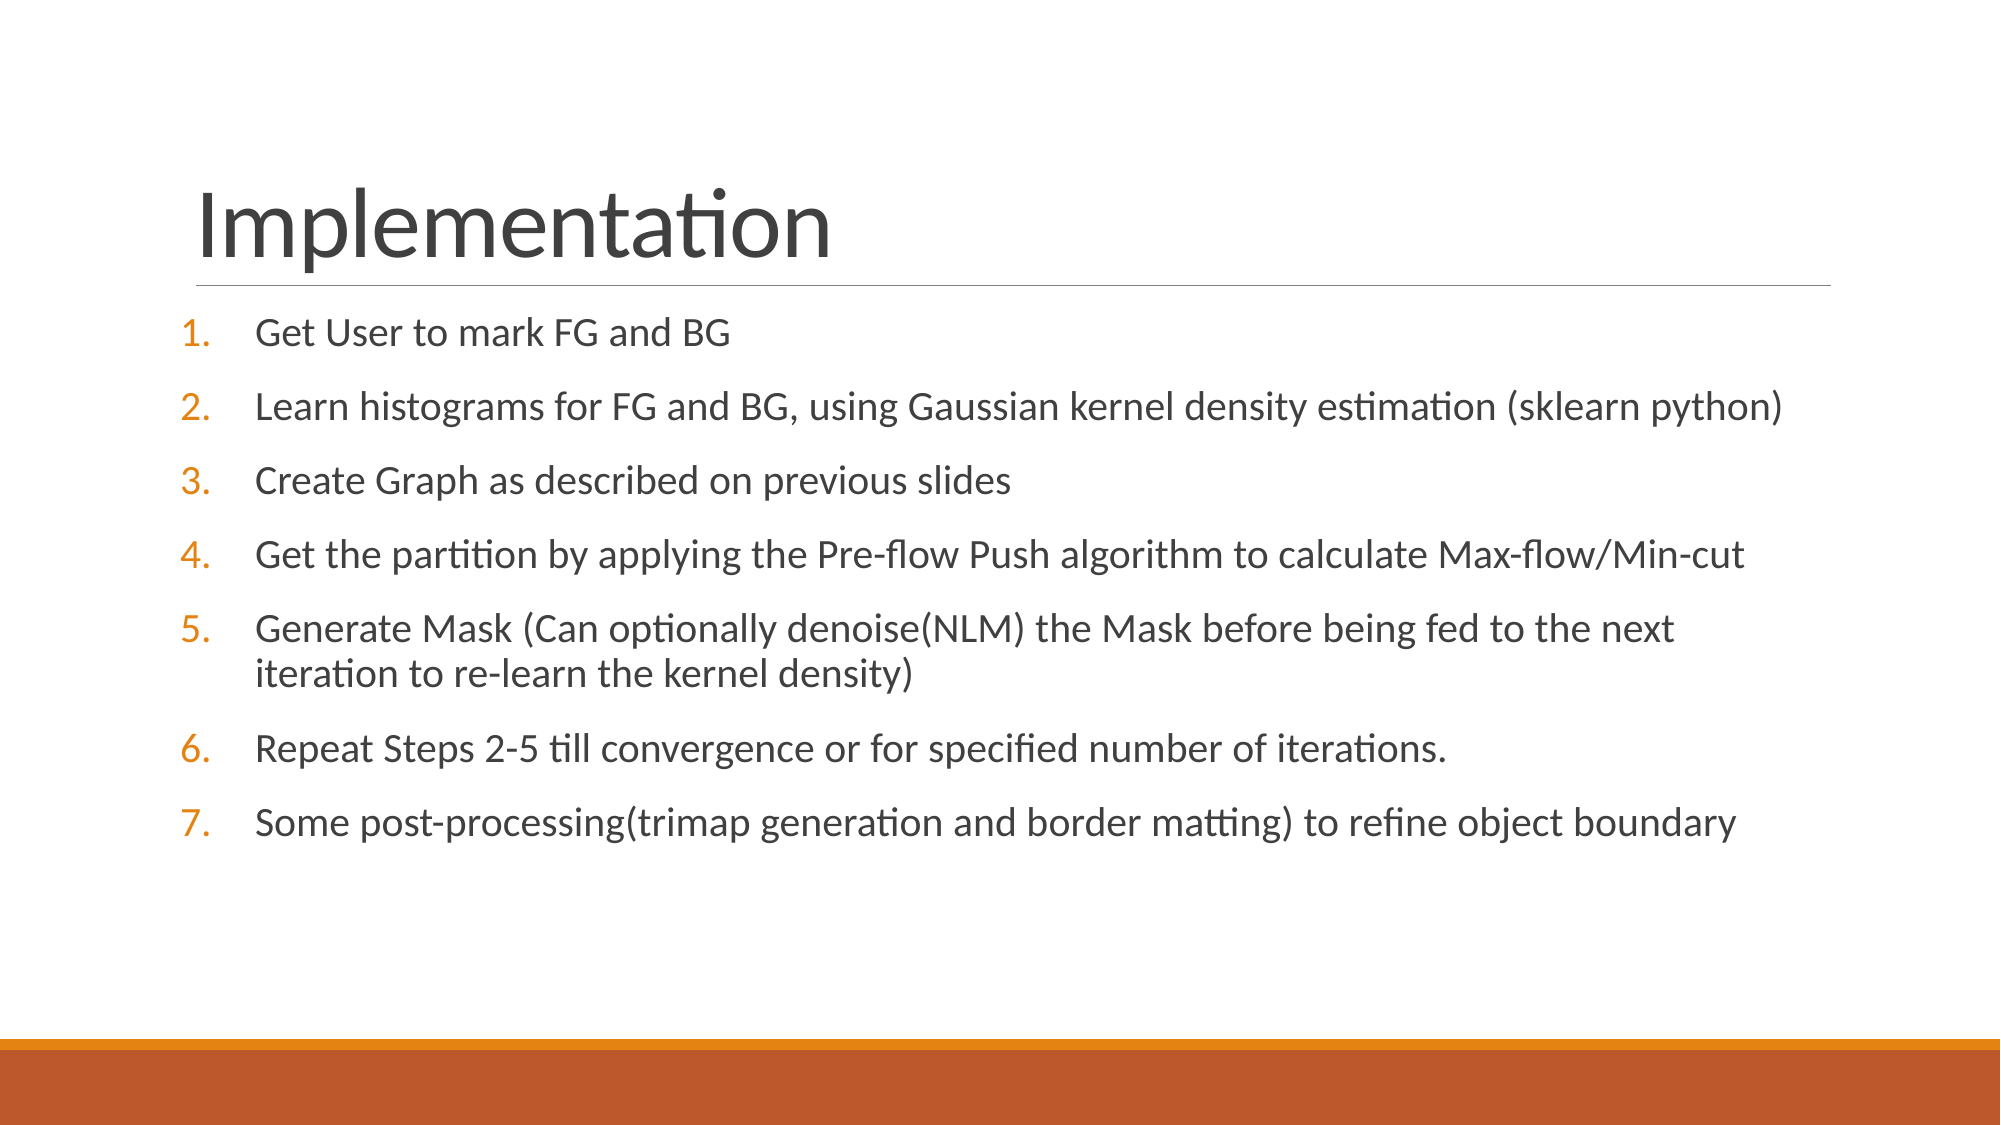

# Implementation
Get User to mark FG and BG
Learn histograms for FG and BG, using Gaussian kernel density estimation (sklearn python)
Create Graph as described on previous slides
Get the partition by applying the Pre-flow Push algorithm to calculate Max-flow/Min-cut
Generate Mask (Can optionally denoise(NLM) the Mask before being fed to the next iteration to re-learn the kernel density)
Repeat Steps 2-5 till convergence or for specified number of iterations.
Some post-processing(trimap generation and border matting) to refine object boundary